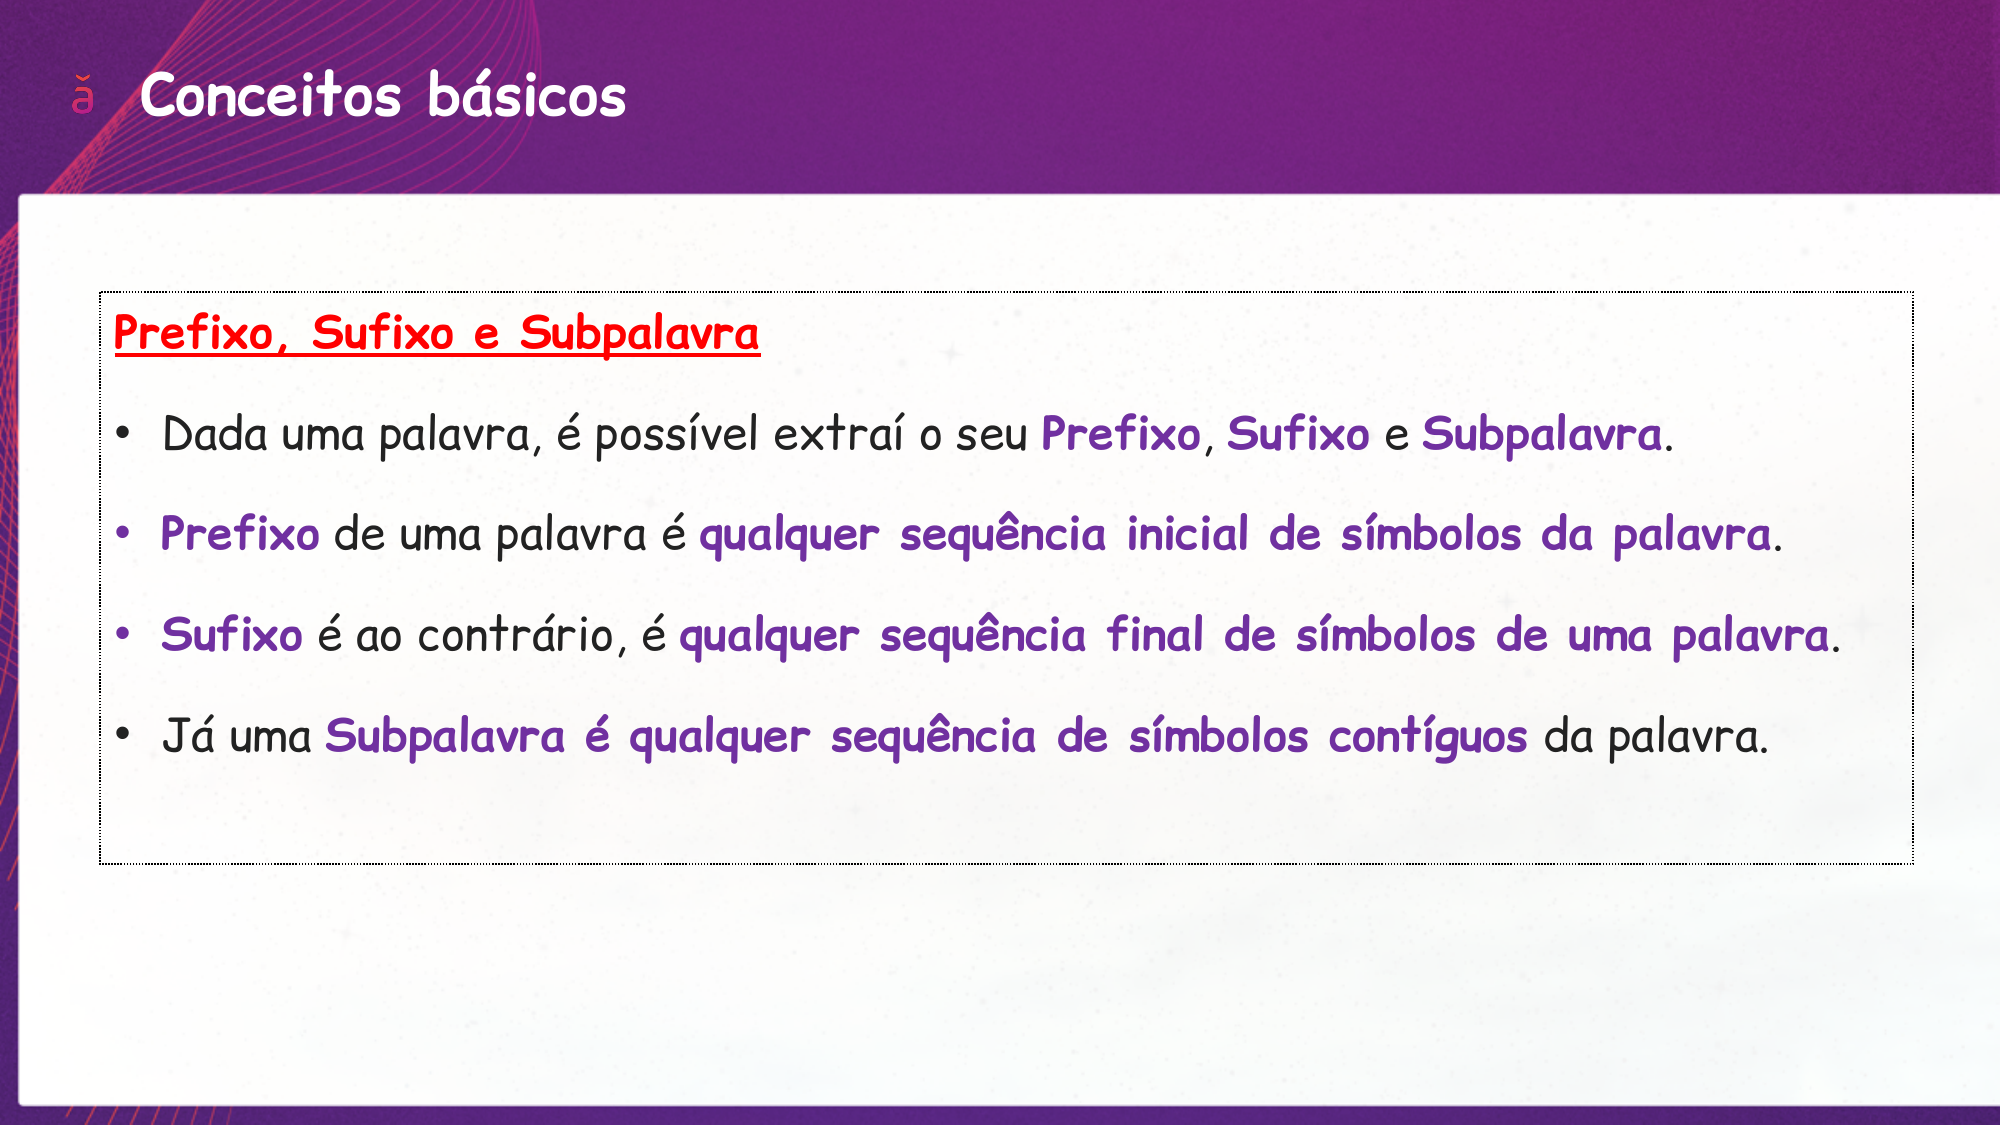

Conceitos básicos
Prefixo, Sufixo e Subpalavra
Dada uma palavra, é possível extraí o seu Prefixo, Sufixo e Subpalavra.
Prefixo de uma palavra é qualquer sequência inicial de símbolos da palavra.
Sufixo é ao contrário, é qualquer sequência final de símbolos de uma palavra.
Já uma Subpalavra é qualquer sequência de símbolos contíguos da palavra.